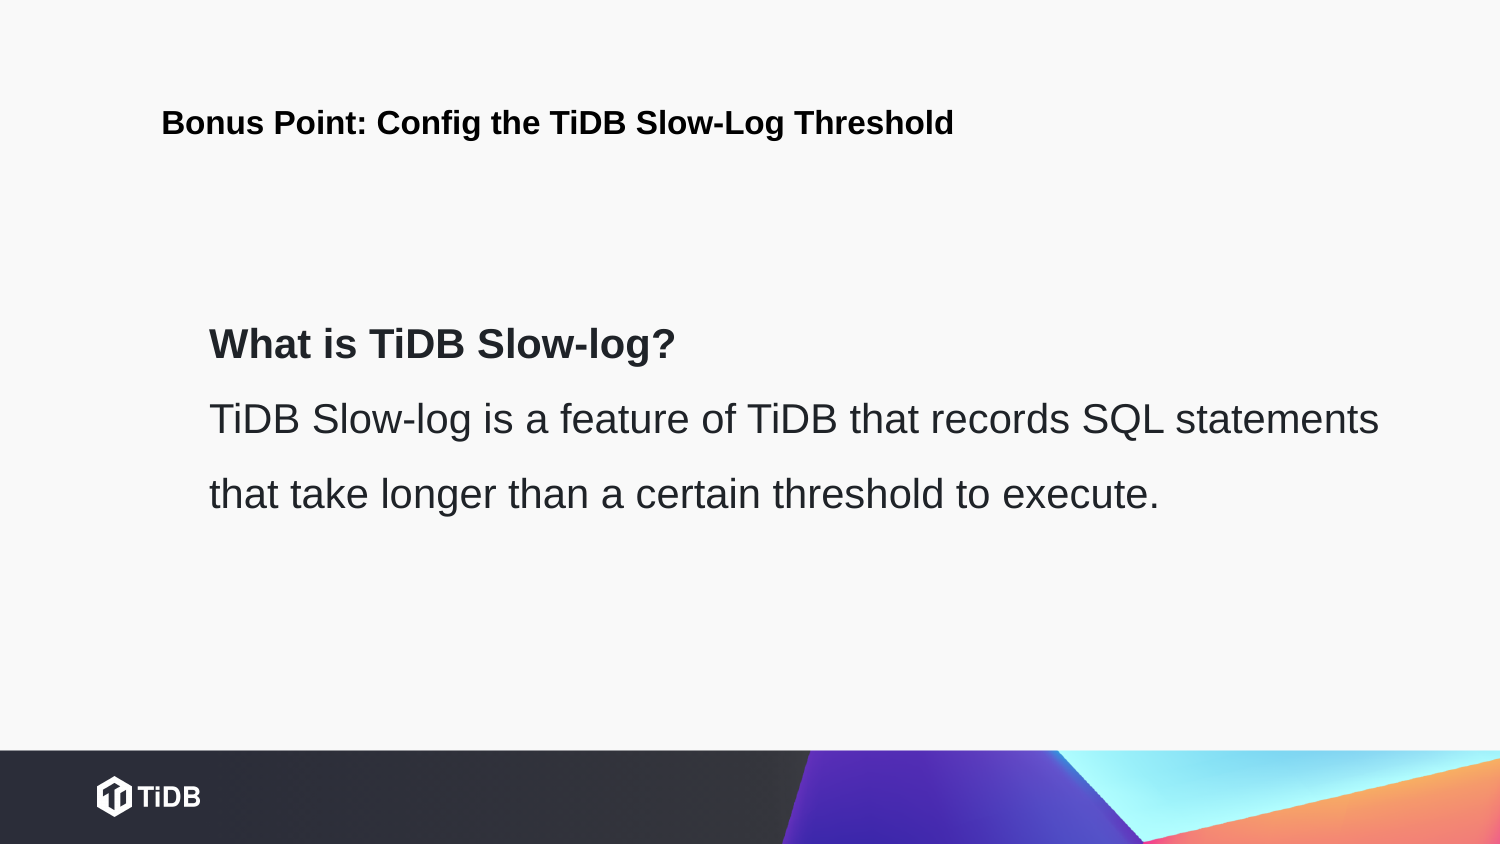

Bonus Point: Config the TiDB Slow-Log Threshold
What is TiDB Slow-log?
TiDB Slow-log is a feature of TiDB that records SQL statements that take longer than a certain threshold to execute.